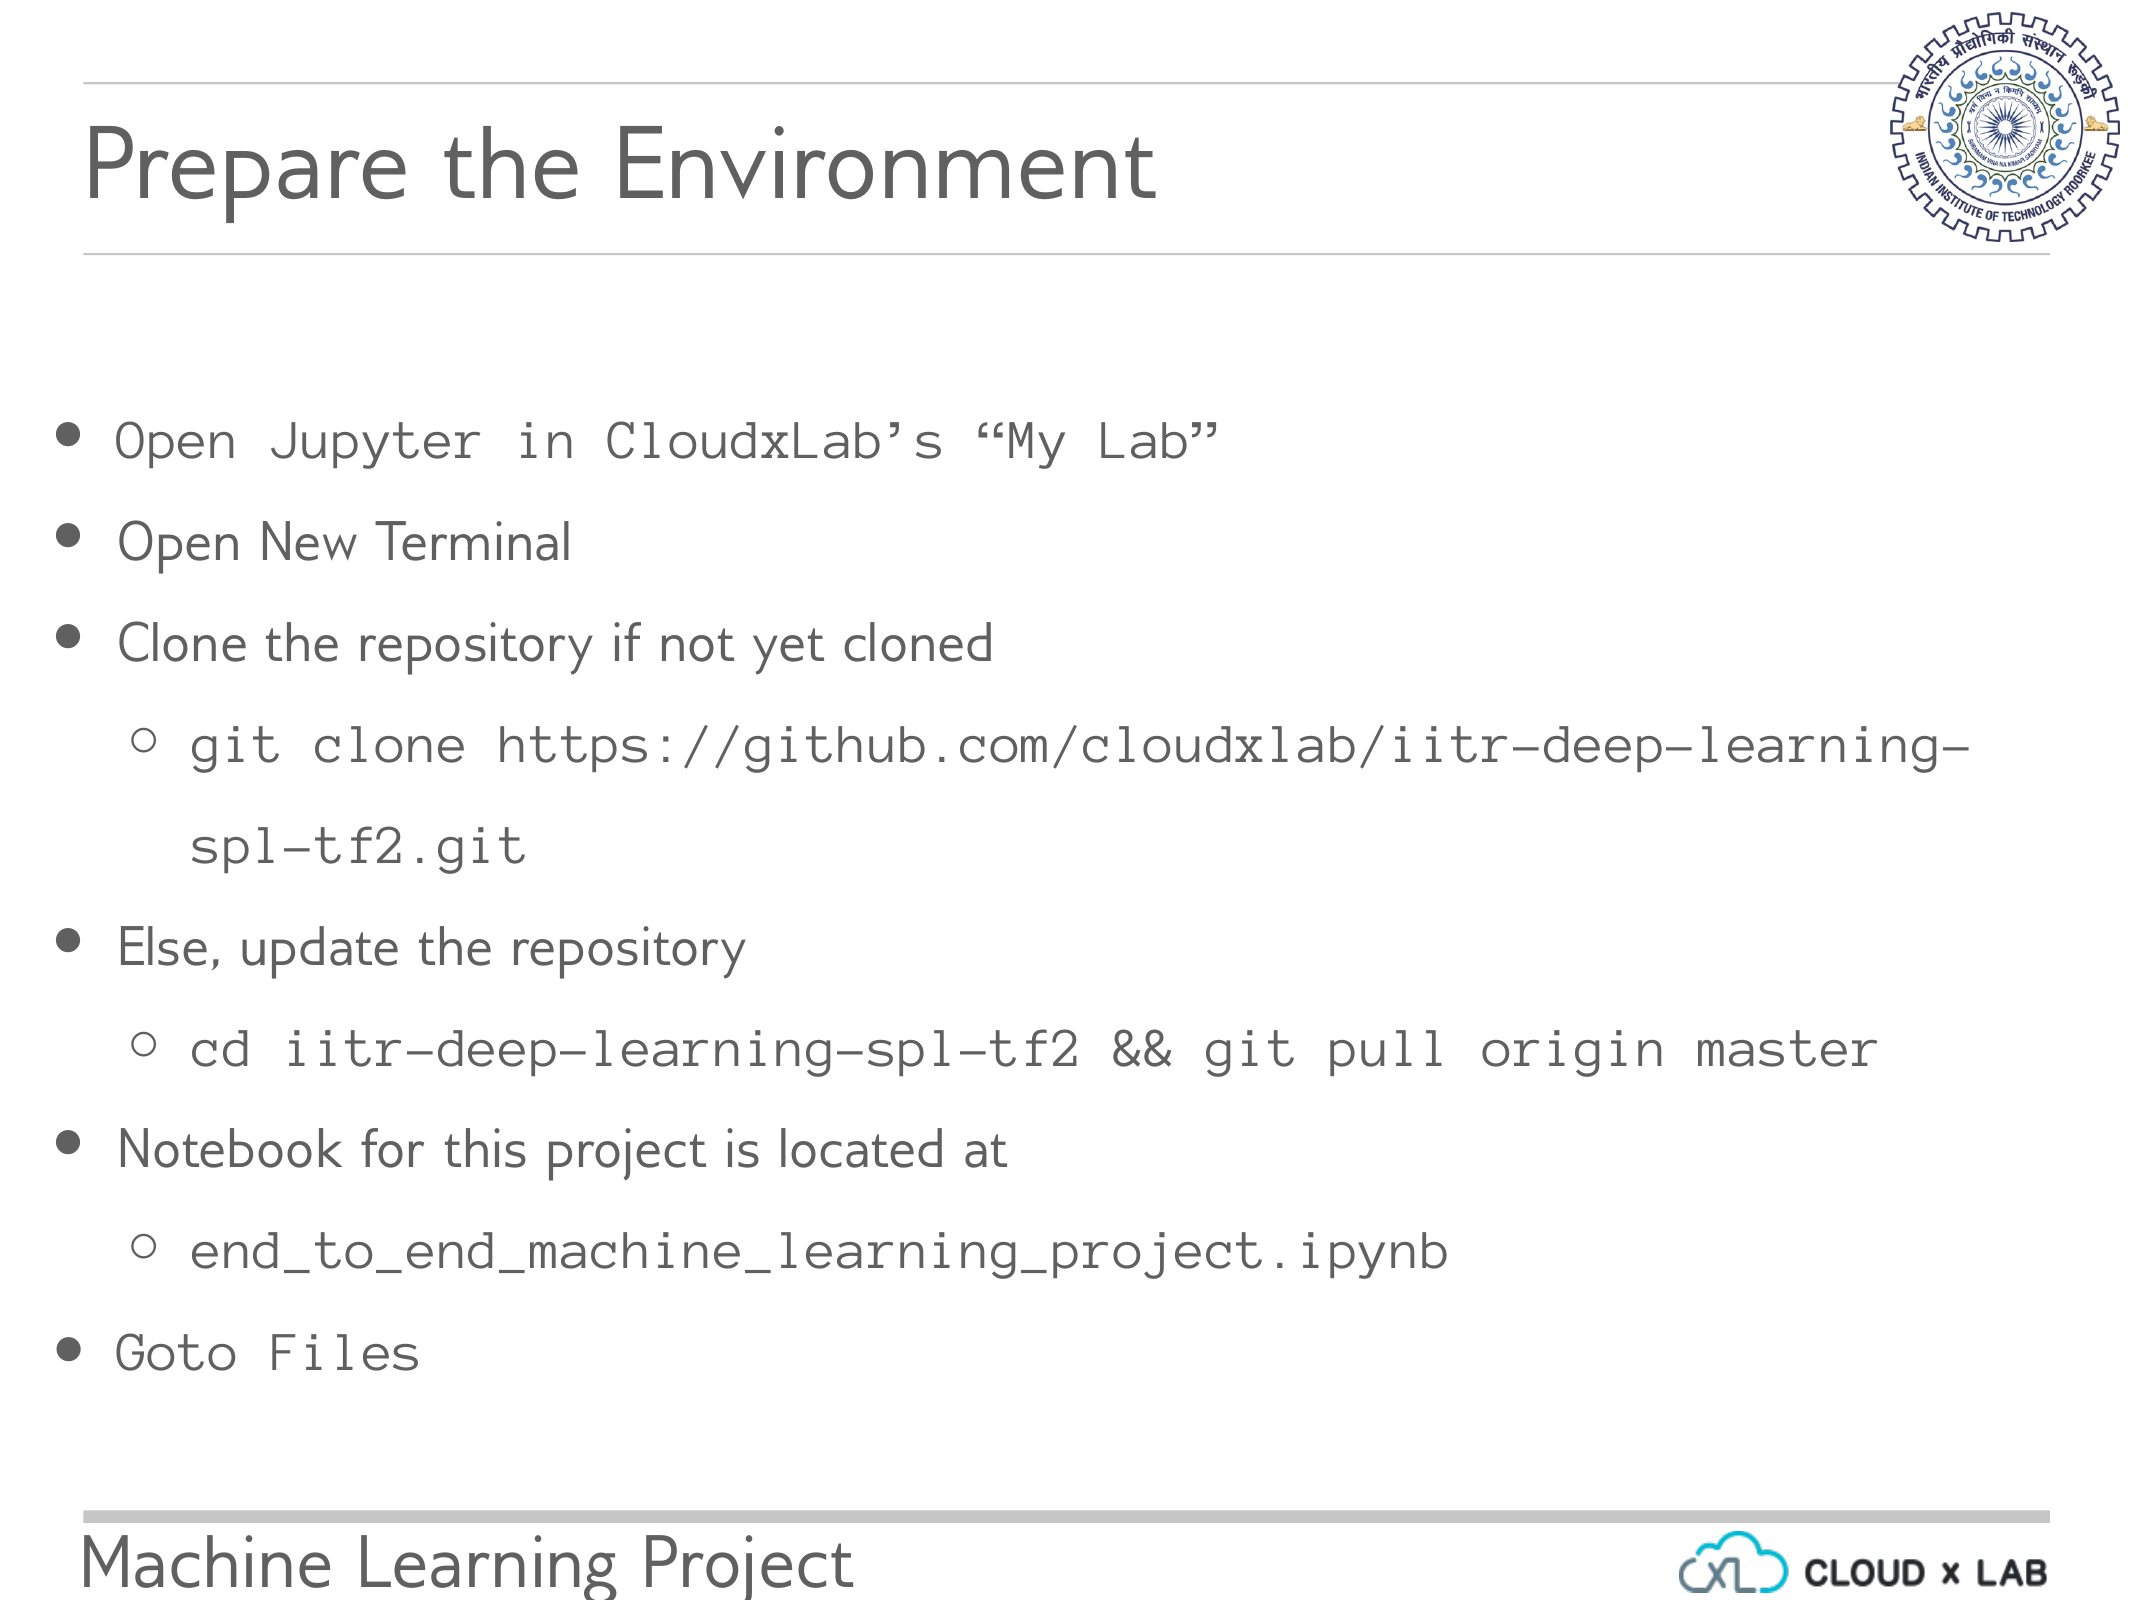

Prepare the Environment
Open Jupyter in CloudxLab’s “My Lab”
Open New Terminal
Clone the repository if not yet cloned
git clone https://github.com/cloudxlab/iitr-deep-learning-spl-tf2.git
Else, update the repository
cd iitr-deep-learning-spl-tf2 && git pull origin master
Notebook for this project is located at
end_to_end_machine_learning_project.ipynb
Goto Files